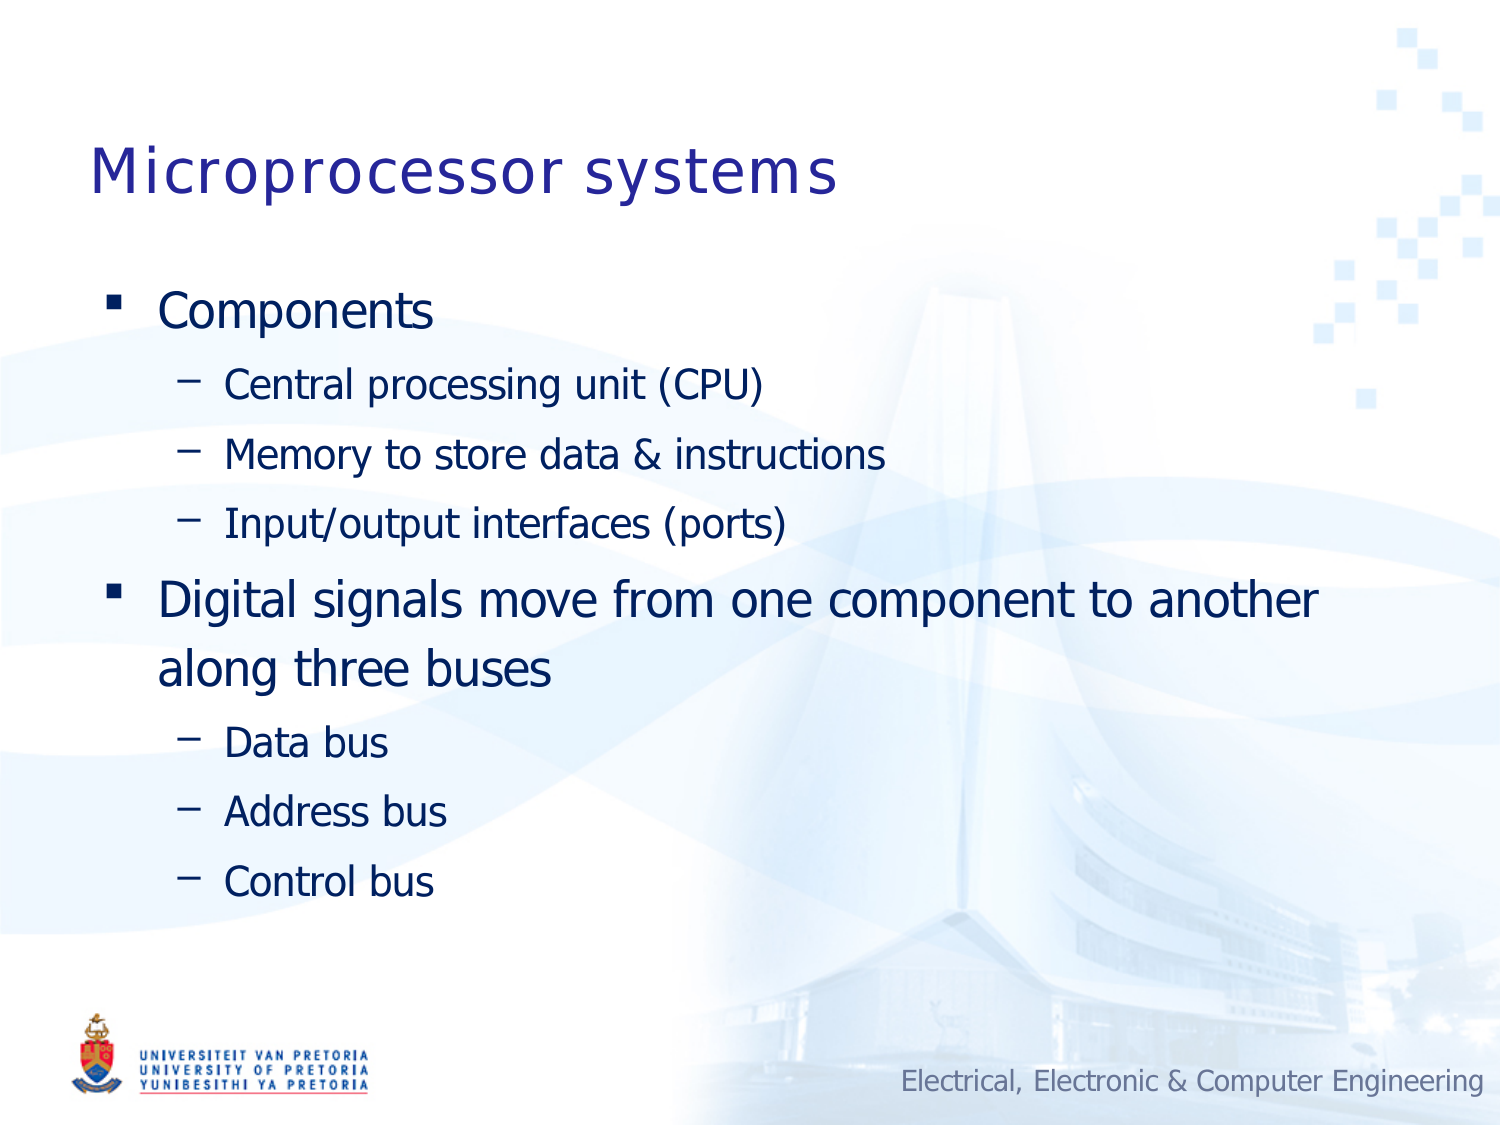

# Microprocessor systems
Components
Central processing unit (CPU)
Memory to store data & instructions
Input/output interfaces (ports)
Digital signals move from one component to another along three buses
Data bus
Address bus
Control bus